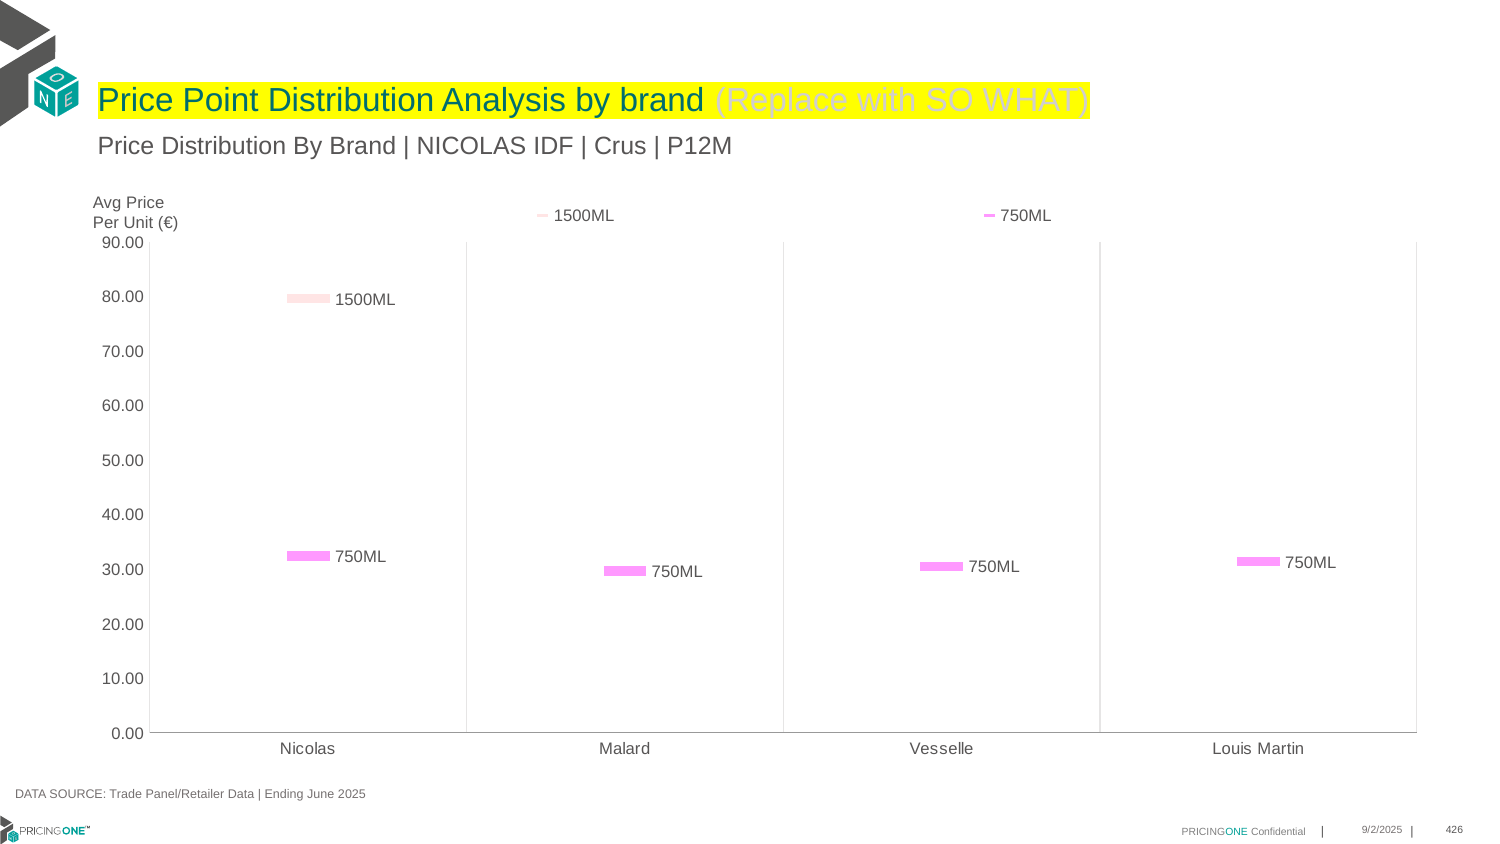

# Price Point Distribution Analysis by brand (Replace with SO WHAT)
Price Distribution By Brand | NICOLAS IDF | Crus | P12M

### Chart

| Category | 1500ML | 750ML |
|---|---|---|
| Nicolas | 79.5806 | 32.3835 |
| Malard | None | 29.6662 |
| Vesselle | None | 30.4485 |
| Louis Martin | None | 31.3525 |
Avg Price
Per Unit (€)
DATA SOURCE: Trade Panel/Retailer Data | Ending June 2025
9/2/2025
426